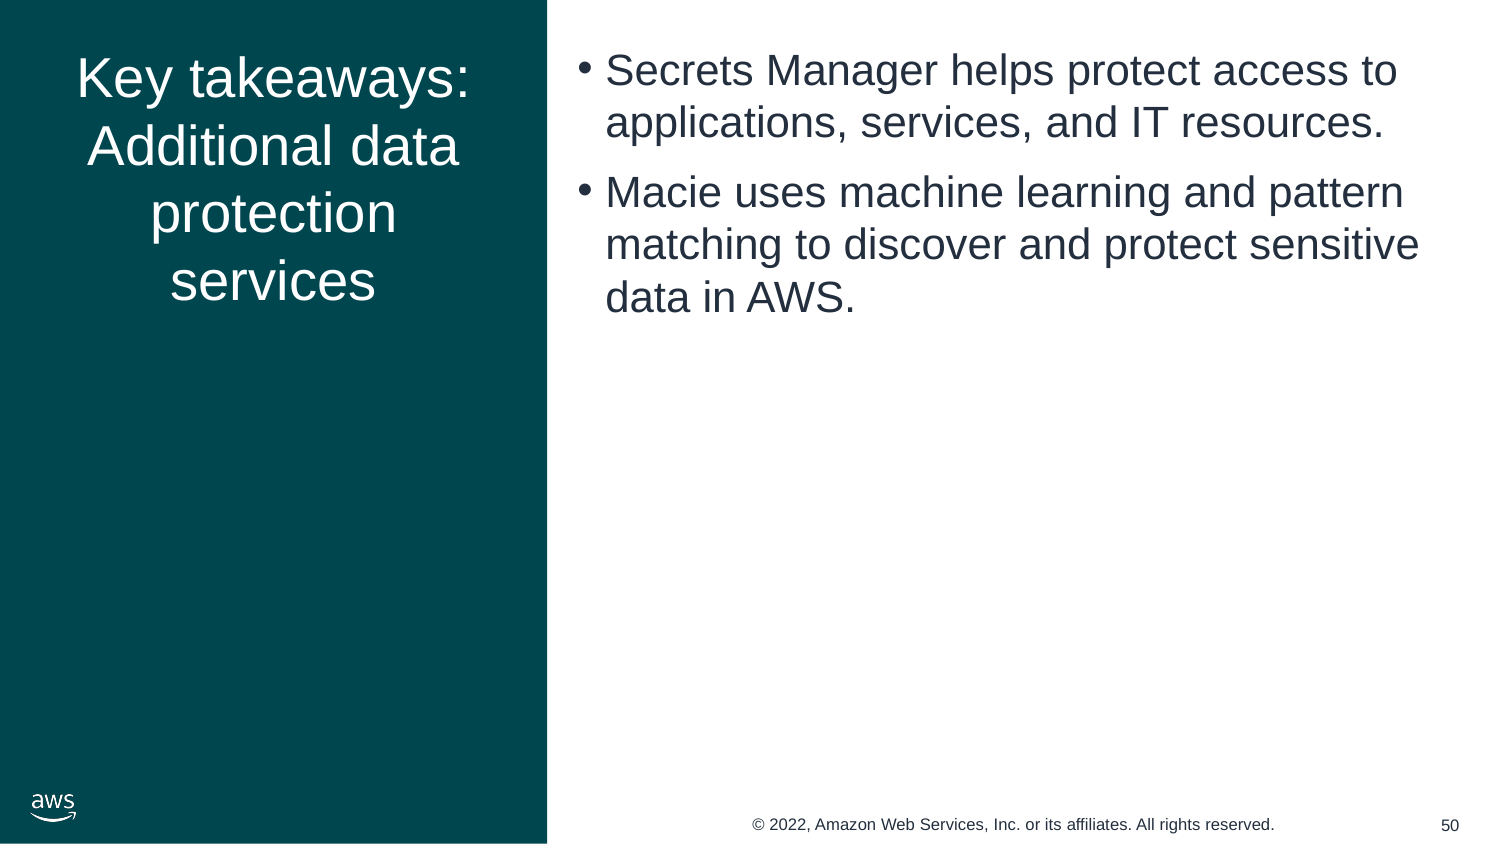

# Key takeaways: Additional data protection services
Secrets Manager helps protect access to applications, services, and IT resources.
Macie uses machine learning and pattern matching to discover and protect sensitive data in AWS.
50